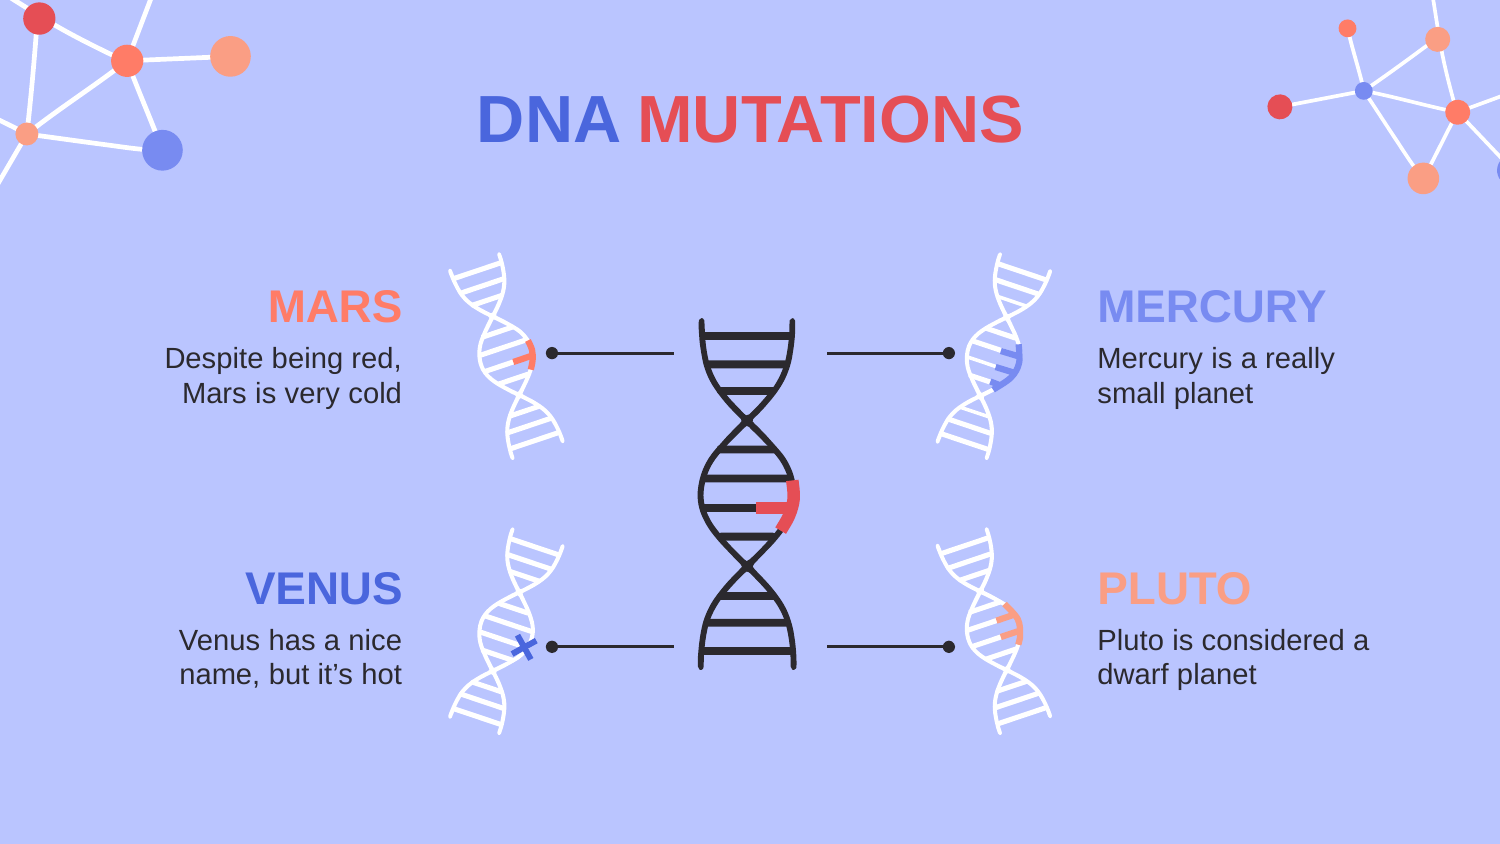

# DNA MUTATIONS

MARS
MERCURY

Despite being red, Mars is very cold
Mercury is a really small planet

VENUS
PLUTO
Venus has a nice name, but it’s hot
Pluto is considered a dwarf planet